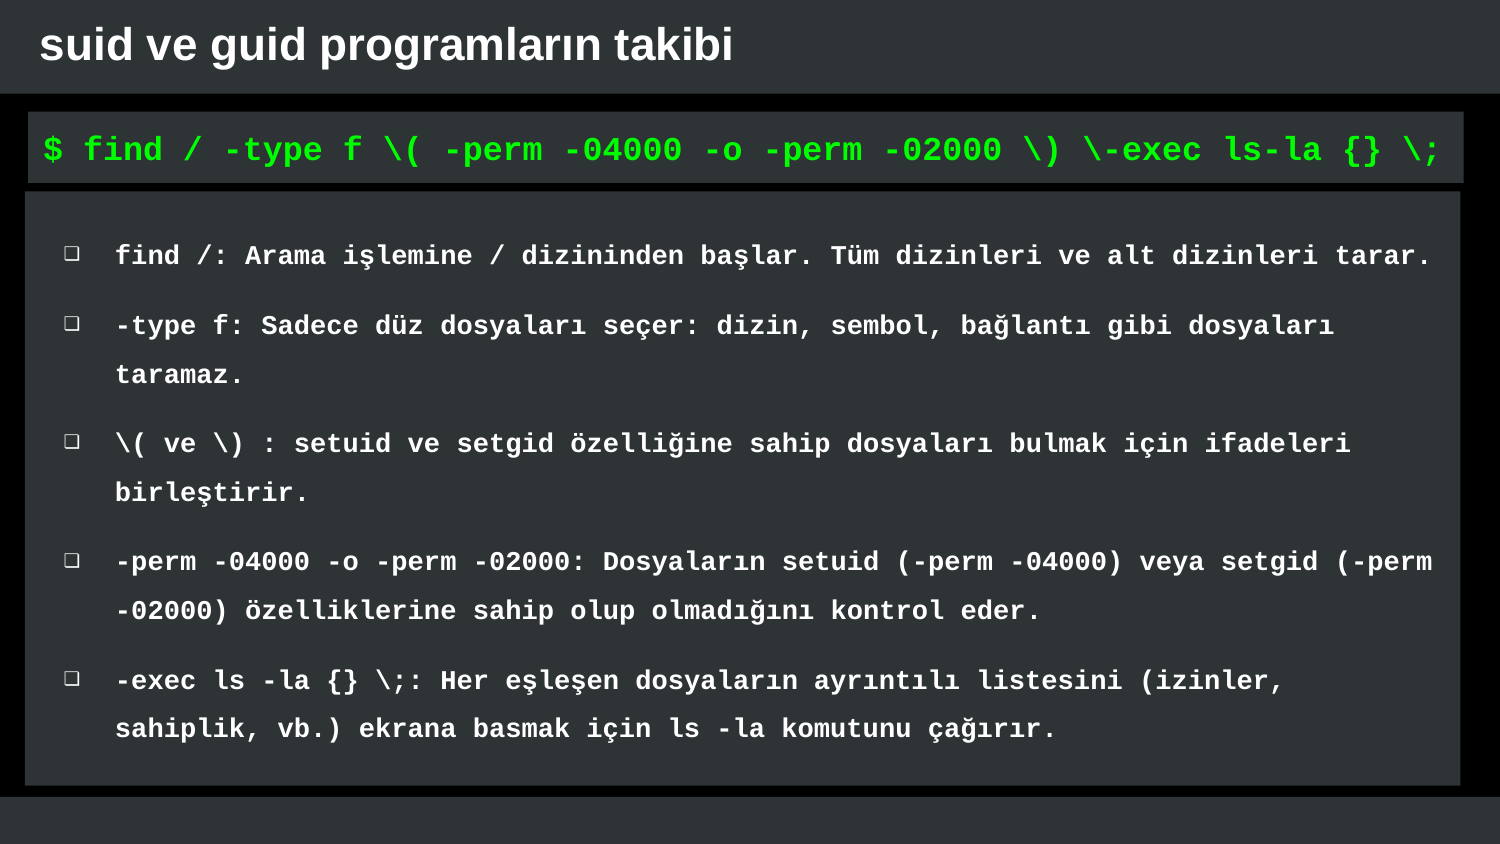

# suid ve guid programların takibi
$ find / -type f \( -perm -04000 -o -perm -02000 \) \-exec ls-la {} \;
find /: Arama işlemine / dizininden başlar. Tüm dizinleri ve alt dizinleri tarar.
-type f: Sadece düz dosyaları seçer: dizin, sembol, bağlantı gibi dosyaları taramaz.
\( ve \) : setuid ve setgid özelliğine sahip dosyaları bulmak için ifadeleri birleştirir.
-perm -04000 -o -perm -02000: Dosyaların setuid (-perm -04000) veya setgid (-perm -02000) özelliklerine sahip olup olmadığını kontrol eder.
-exec ls -la {} \;: Her eşleşen dosyaların ayrıntılı listesini (izinler, sahiplik, vb.) ekrana basmak için ls -la komutunu çağırır.